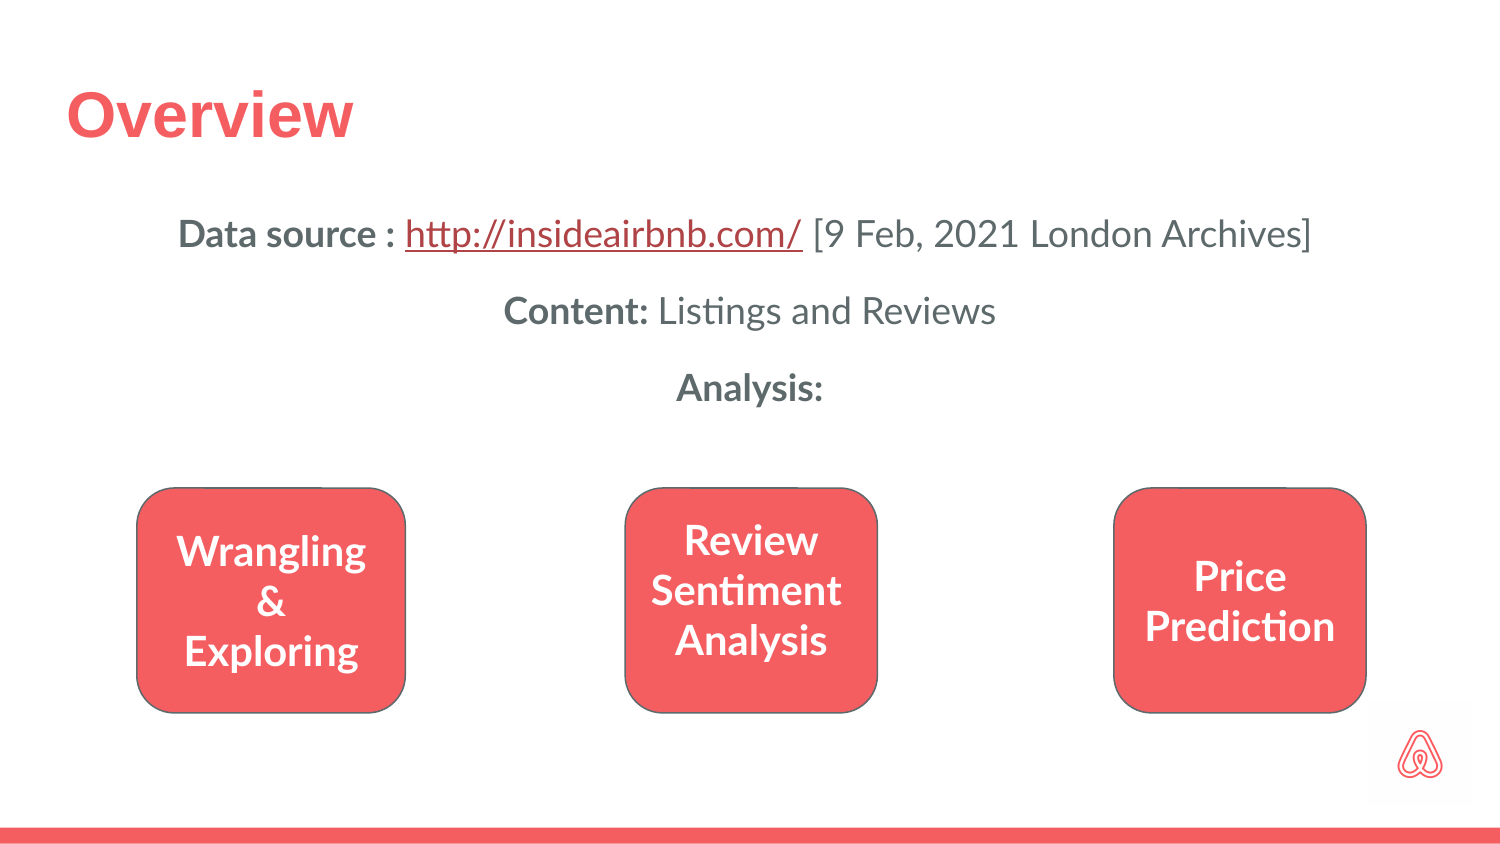

# Overview
Data source : http://insideairbnb.com/ [9 Feb, 2021 London Archives]
Content: Listings and Reviews
Analysis:

Review
Sentiment
Analysis
Wrangling
&
Exploring
Price
Prediction